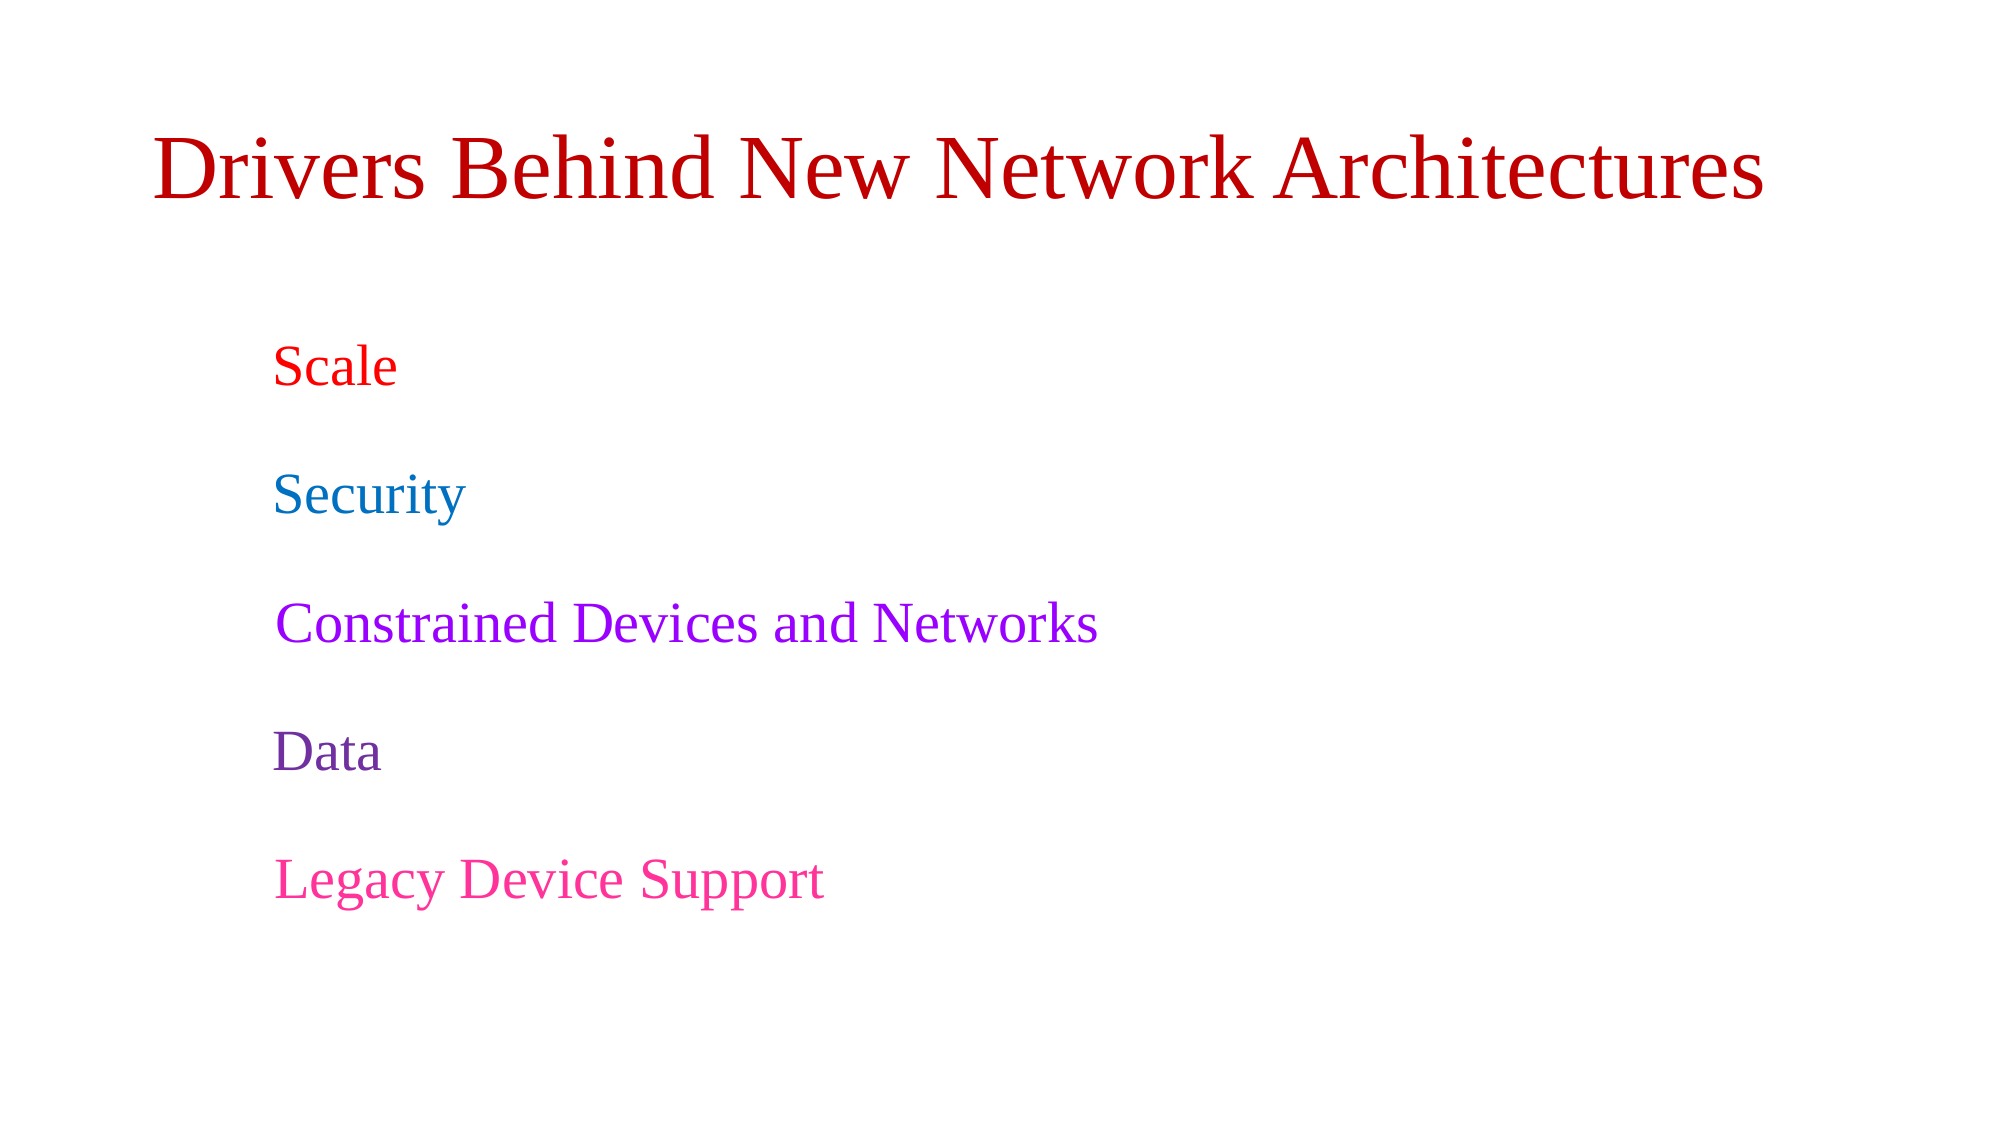

# Drivers Behind New Network Architectures
Scale
Security
Constrained Devices and Networks
Data
Legacy Device Support